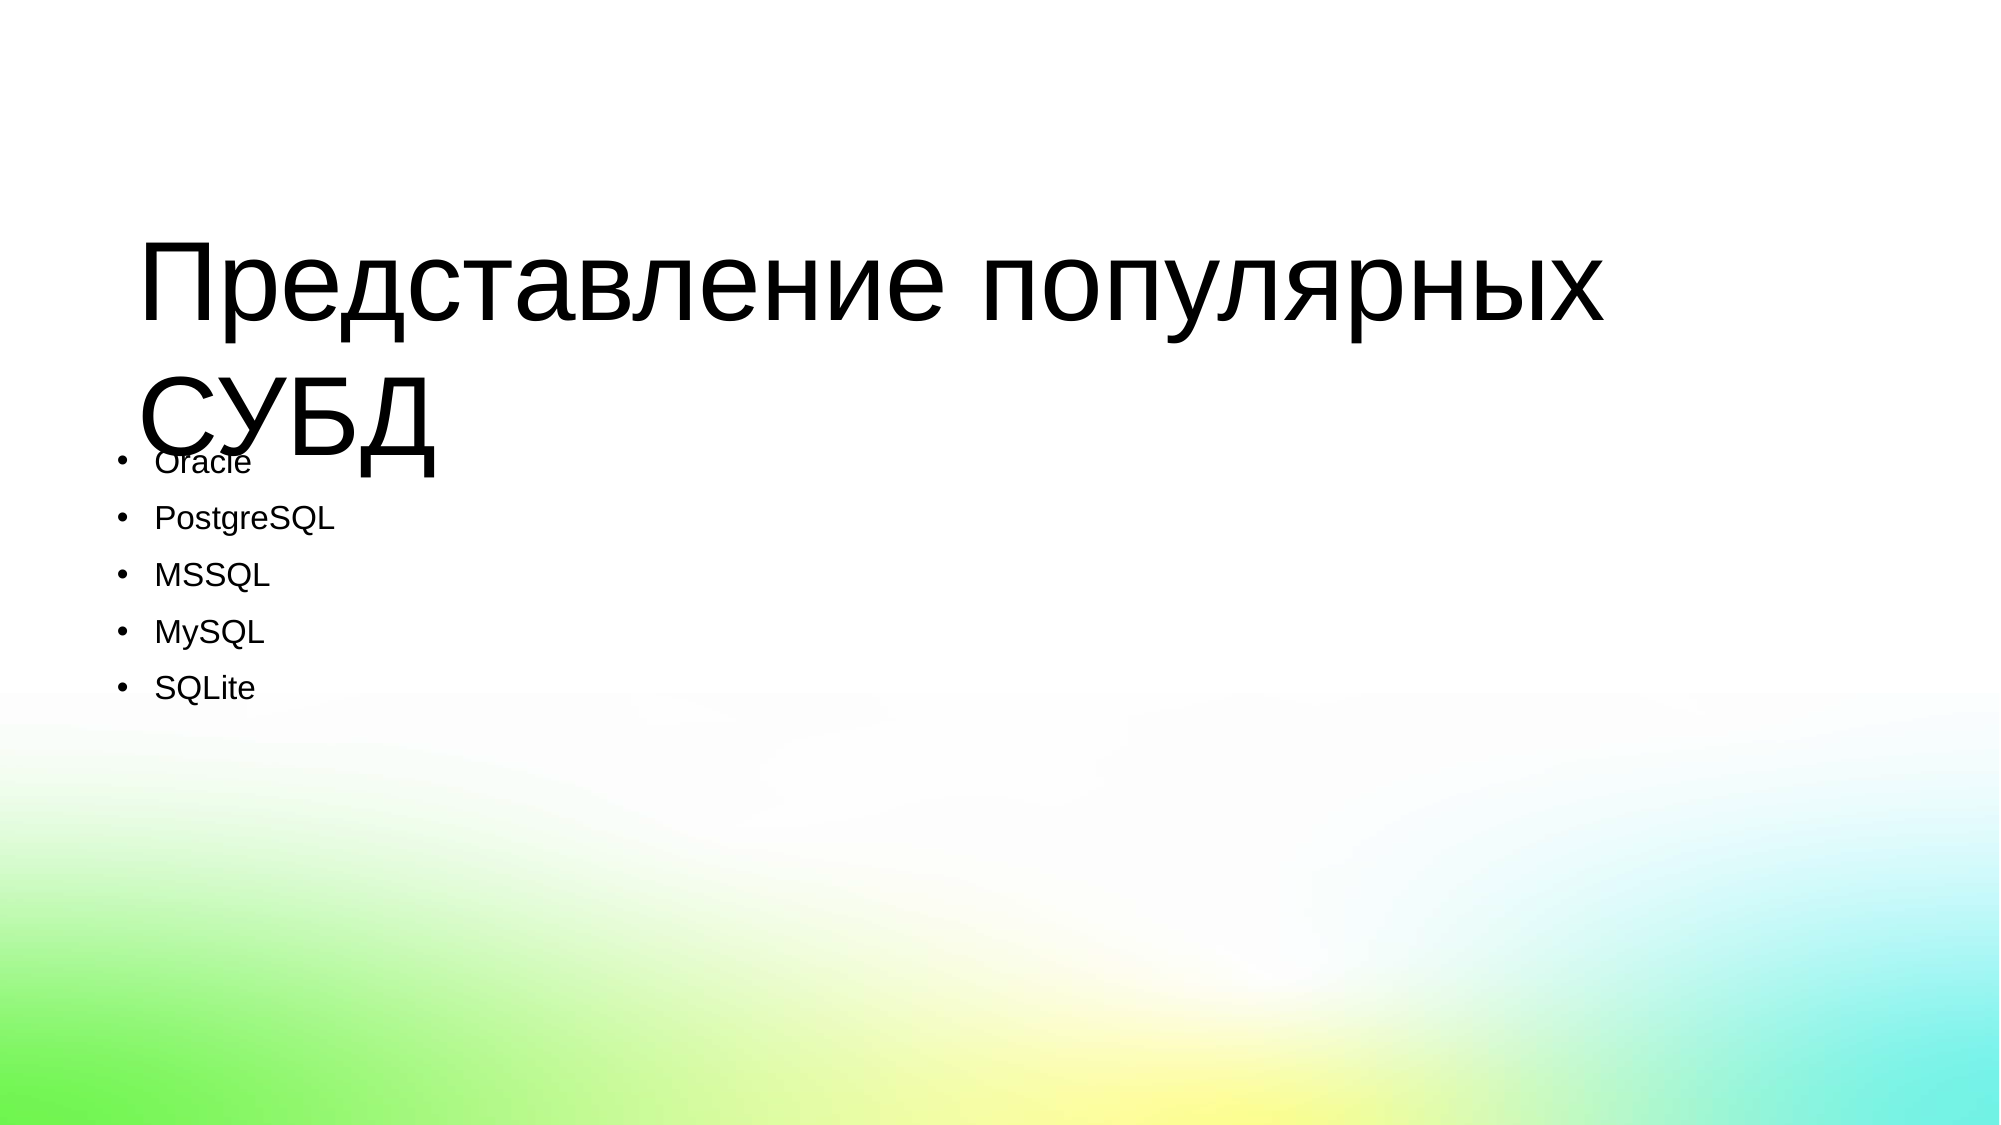

Представление популярных СУБД
Oracle
PostgreSQL
MSSQL
MySQL
SQLite